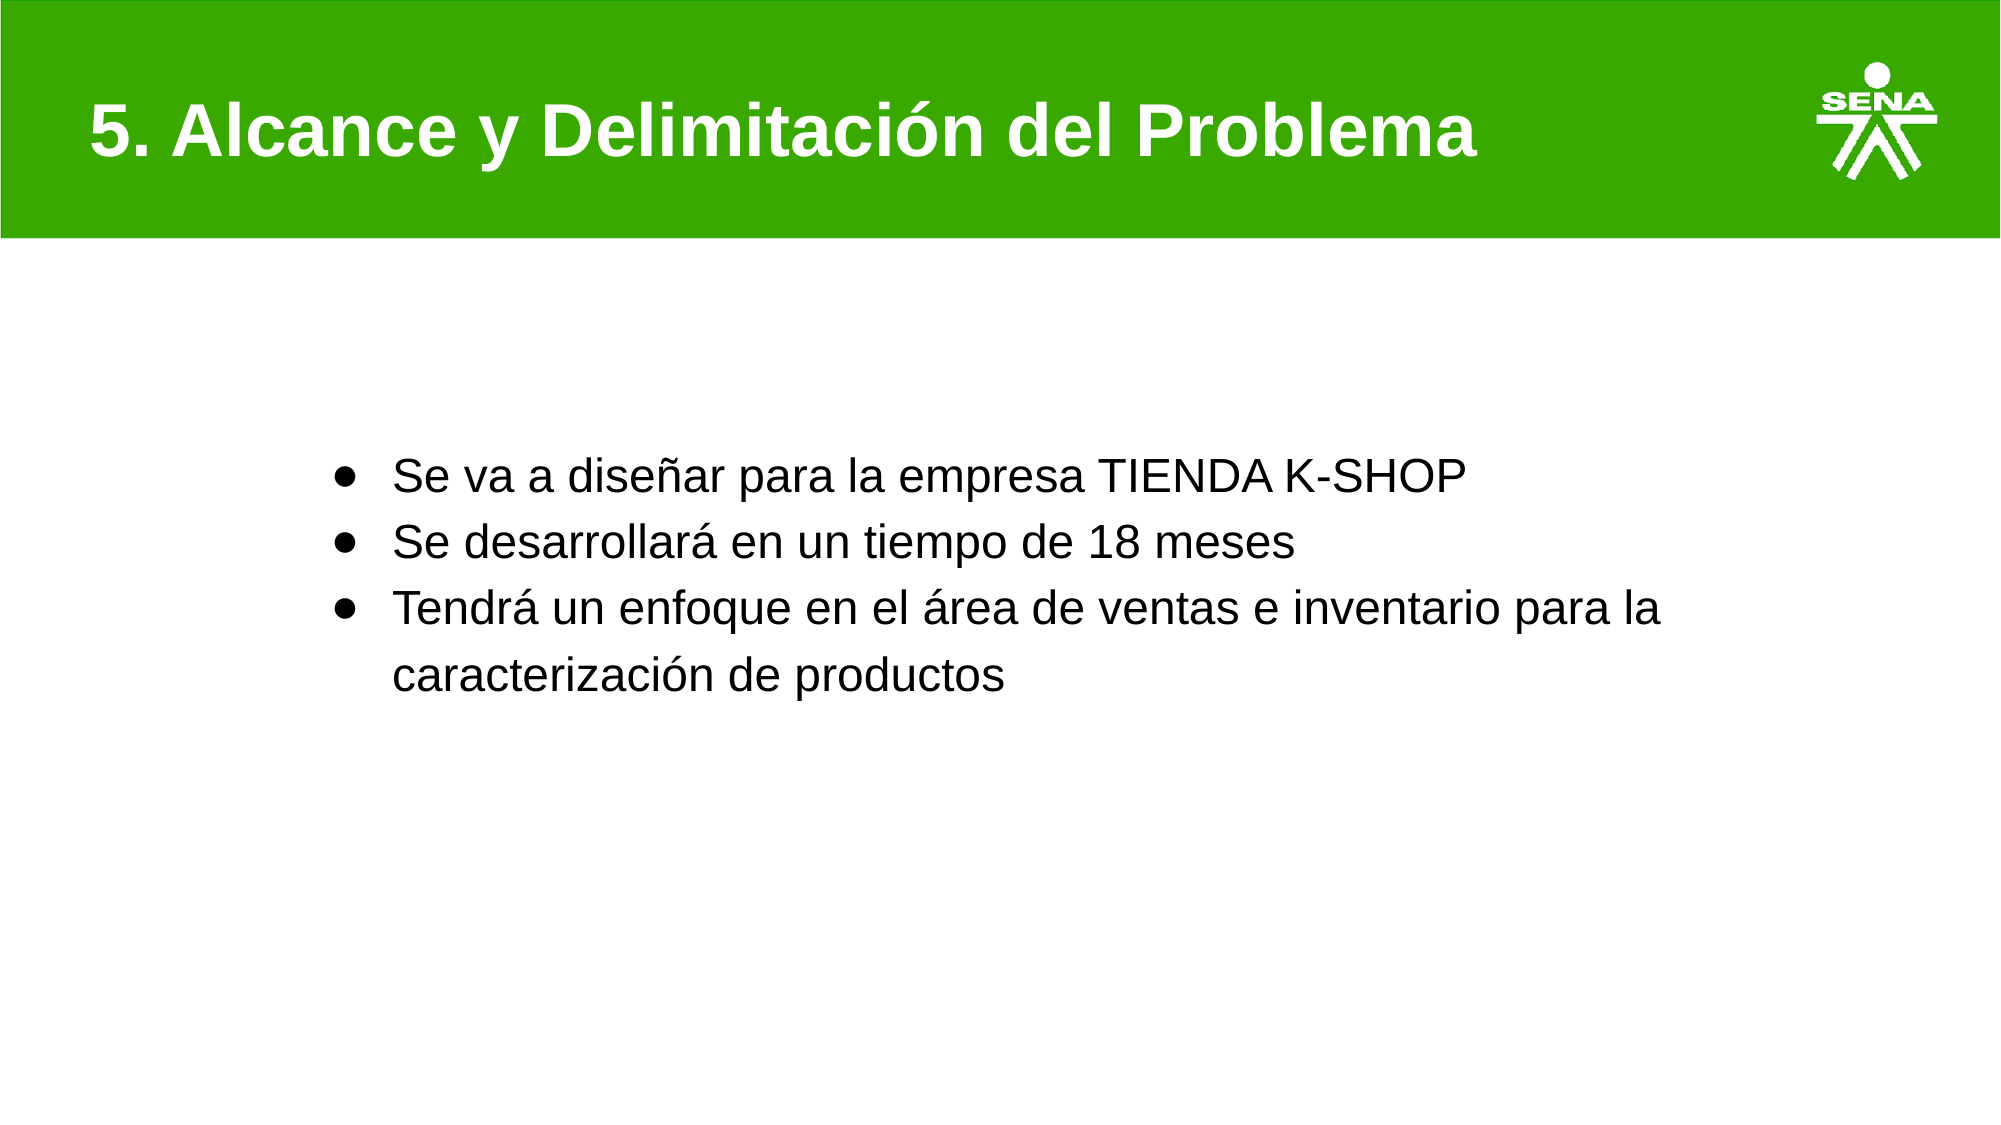

# 5. Alcance y Delimitación del Problema

Se va a diseñar para la empresa TIENDA K-SHOP
Se desarrollará en un tiempo de 18 meses
Tendrá un enfoque en el área de ventas e inventario para la caracterización de productos